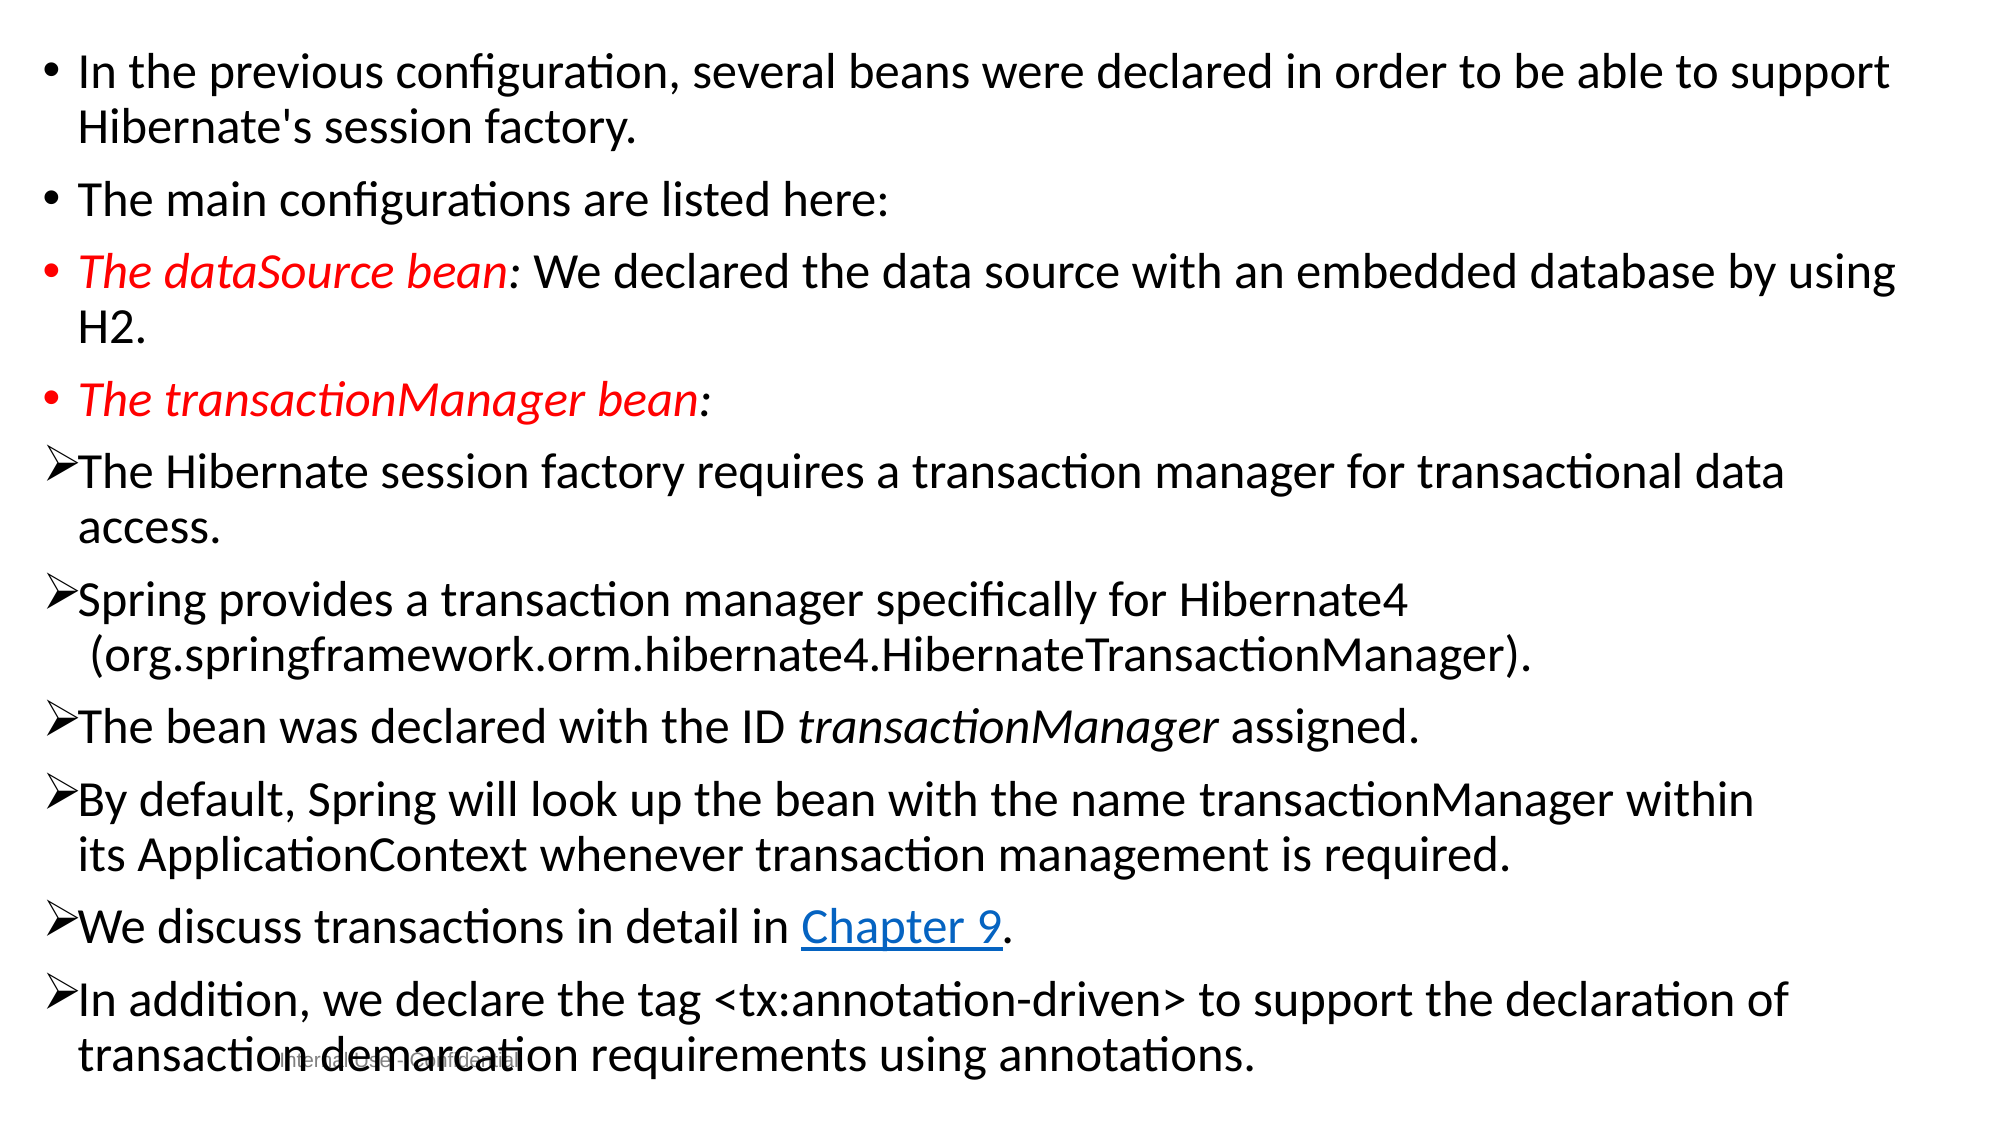

In the previous configuration, several beans were declared in order to be able to support Hibernate's session factory.
The main configurations are listed here:
The dataSource bean: We declared the data source with an embedded database by using H2.
The transactionManager bean:
The Hibernate session factory requires a transaction manager for transactional data access.
Spring provides a transaction manager specifically for Hibernate4  (org.springframework.orm.hibernate4.HibernateTransactionManager).
The bean was declared with the ID transactionManager assigned.
By default, Spring will look up the bean with the name transactionManager within its ApplicationContext whenever transaction management is required.
We discuss transactions in detail in Chapter 9.
In addition, we declare the tag <tx:annotation-driven> to support the declaration of transaction demarcation requirements using annotations.